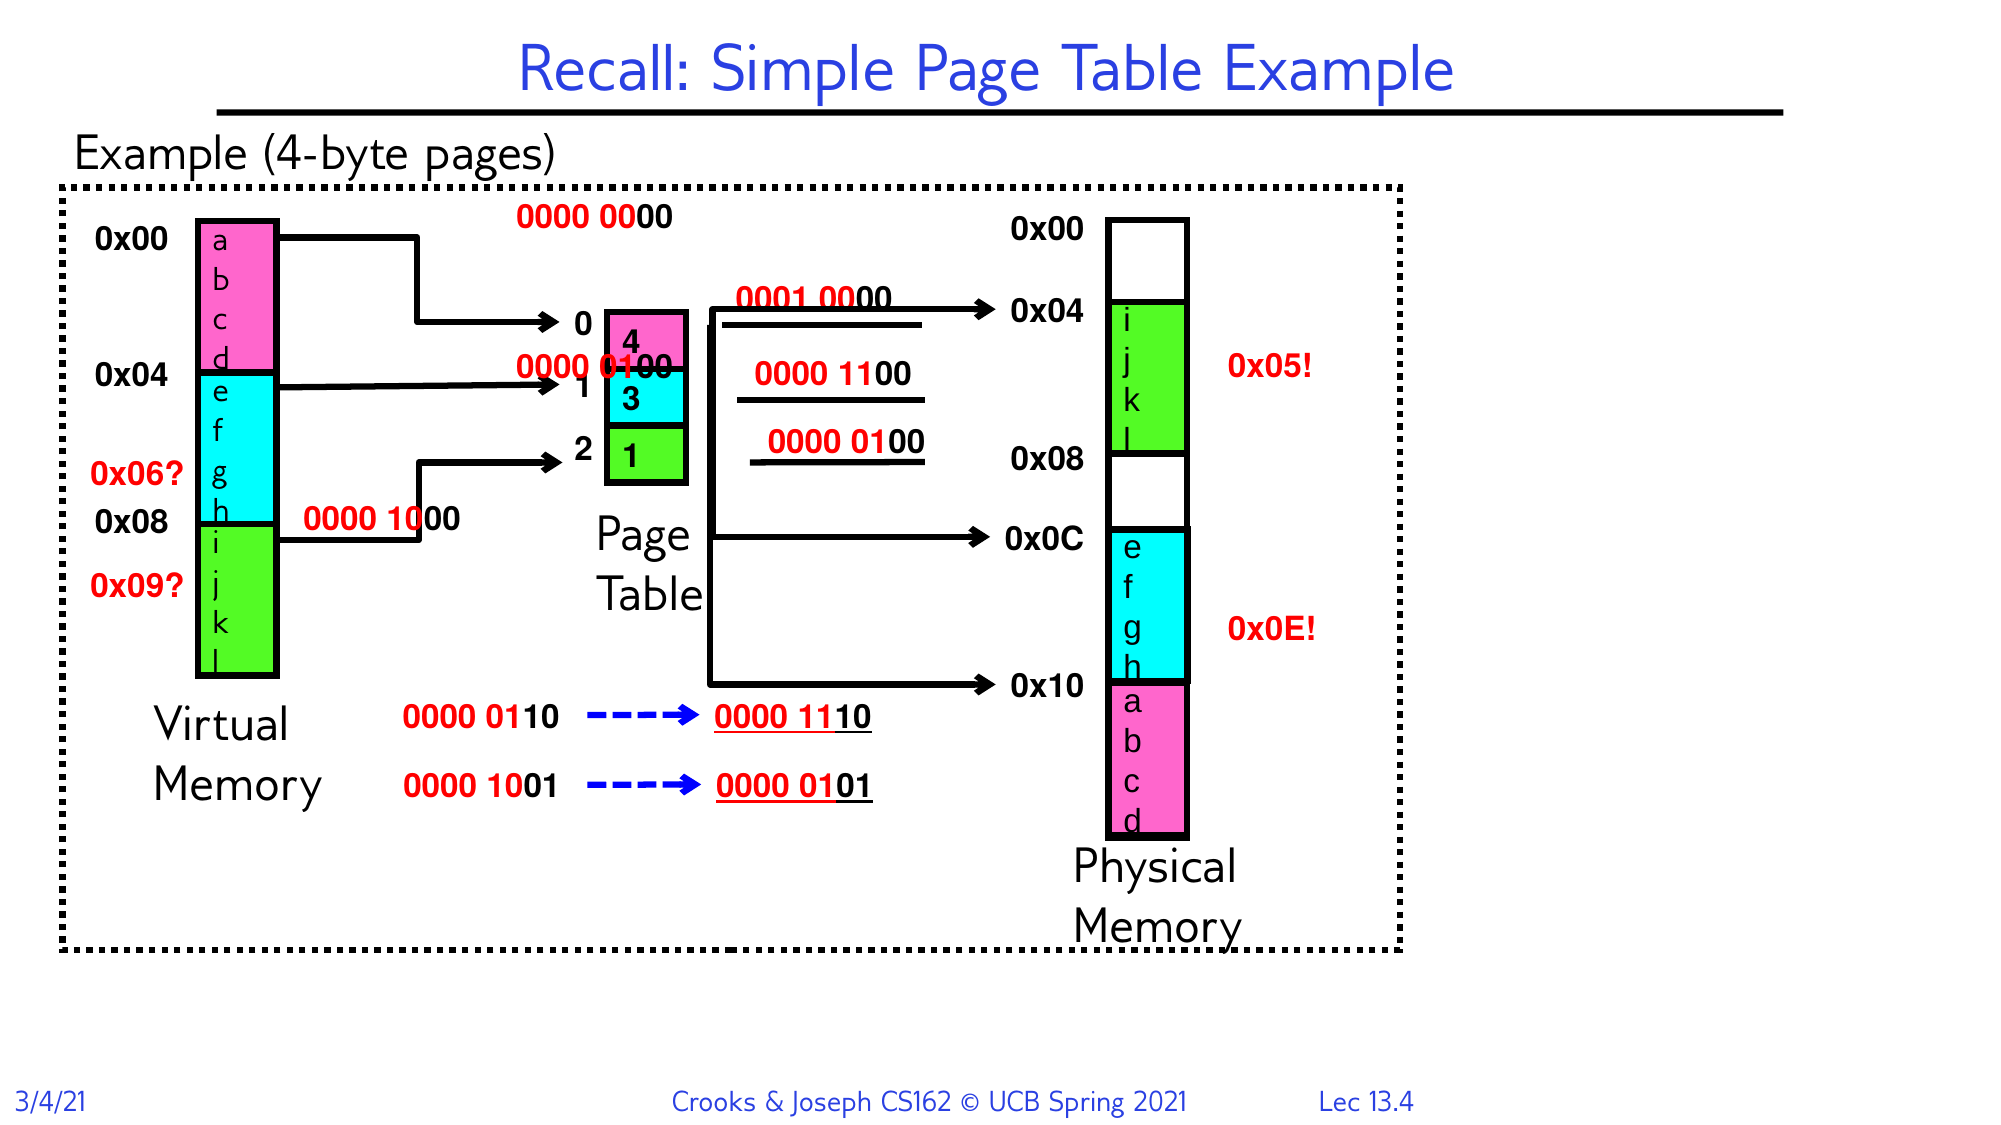

# Recall: Simple Page Table Example
Example (4-byte pages)

0000 0000
0x00
0x00
a
b
c
d
e
f
g
h
i
j
k
l
0x04
0x08
Virtual
Memory

0001 0000
0x04
i
j
k
l
0x08
0
4
3
1
Page
Table
1
2
0000 0100
0000 0100
0x05!
0000 1100
0x06?
0000 1000
0x0C
e
f
g
h
0x09?
0x0E!
0x10
a
b
c
d
0000 0110
0000 1110
0000 1001
0000 0101
Physical
Memory